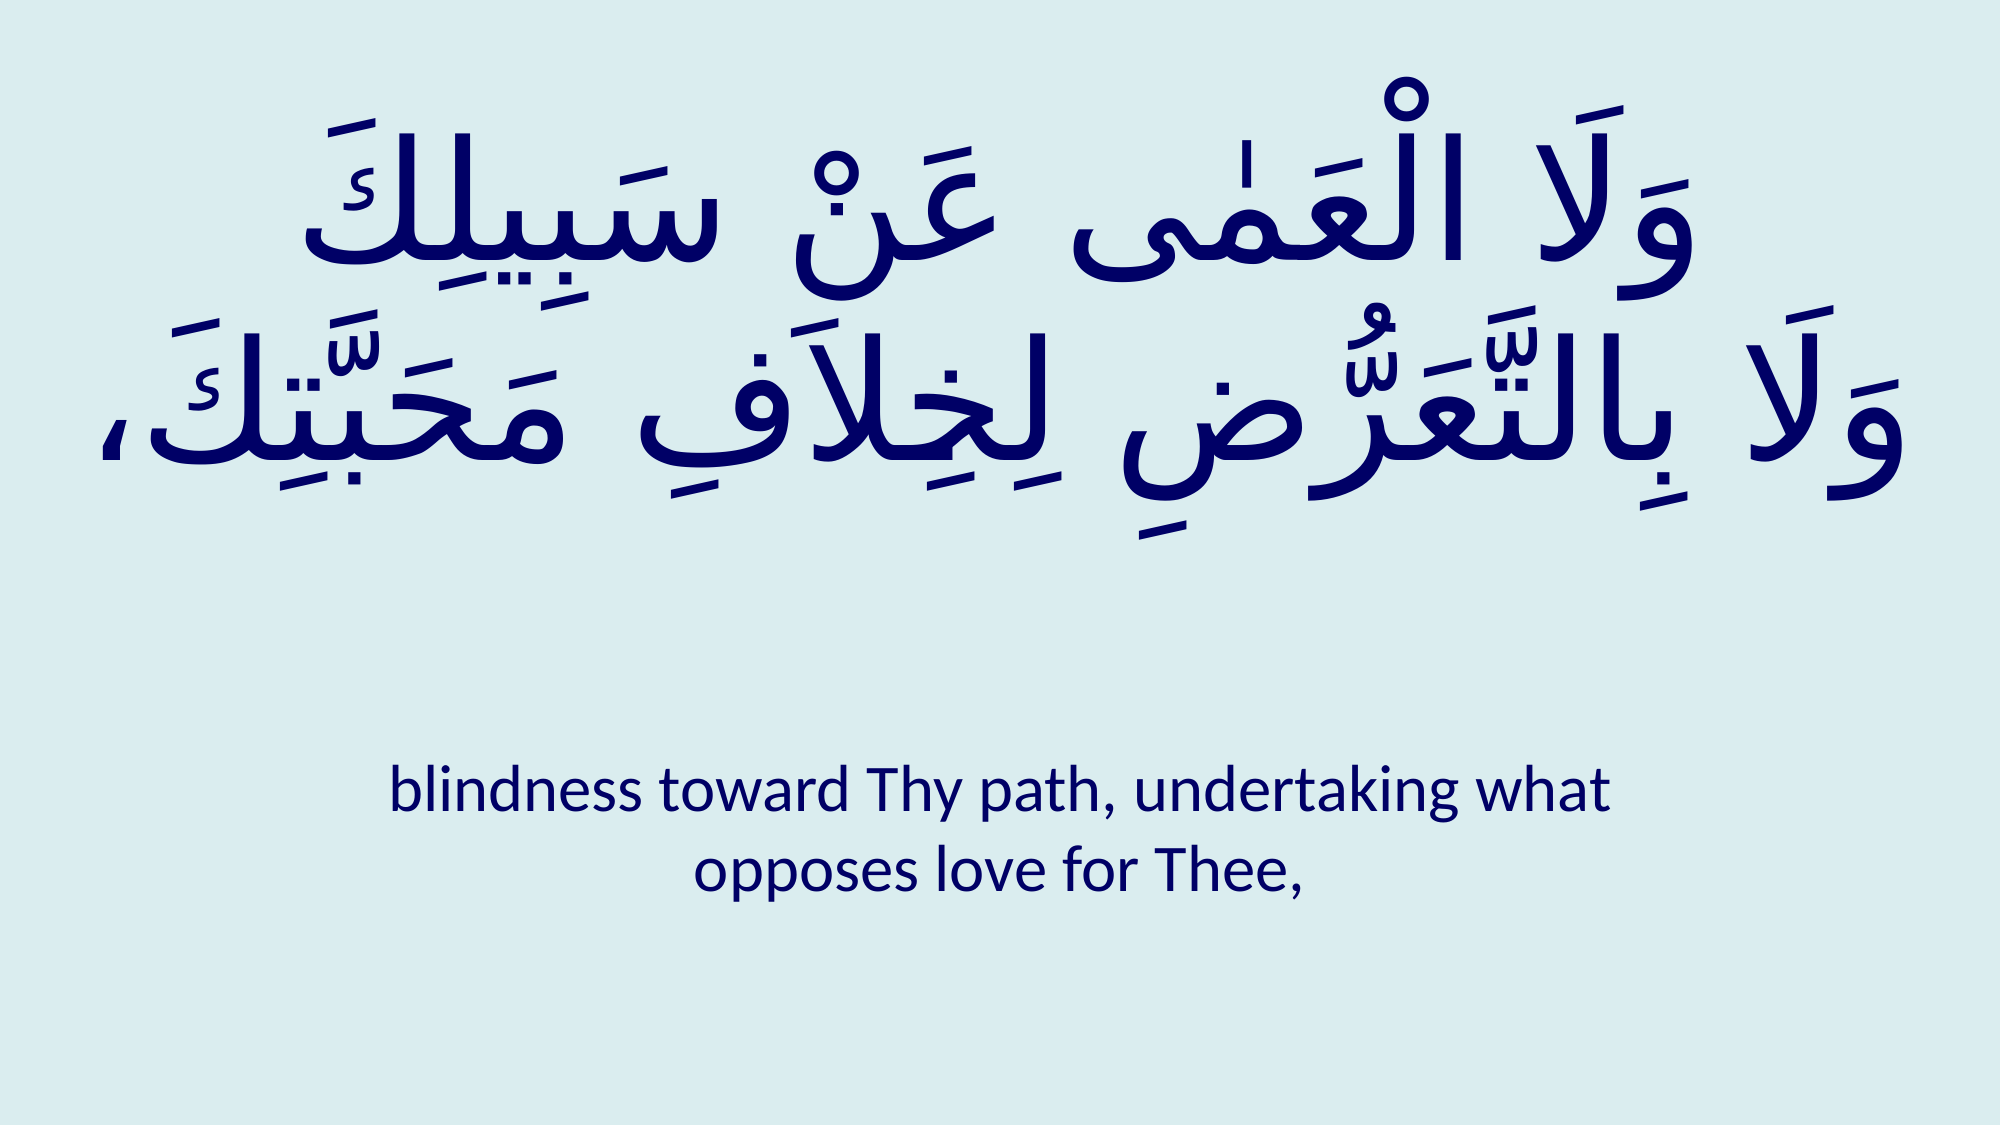

# وَلَا الْعَمٰى عَنْ سَبِيلِكَ وَلَا بِالتَّعَرُّضِ لِخِلاَفِ مَحَبَّتِكَ،
blindness toward Thy path, undertaking what opposes love for Thee,